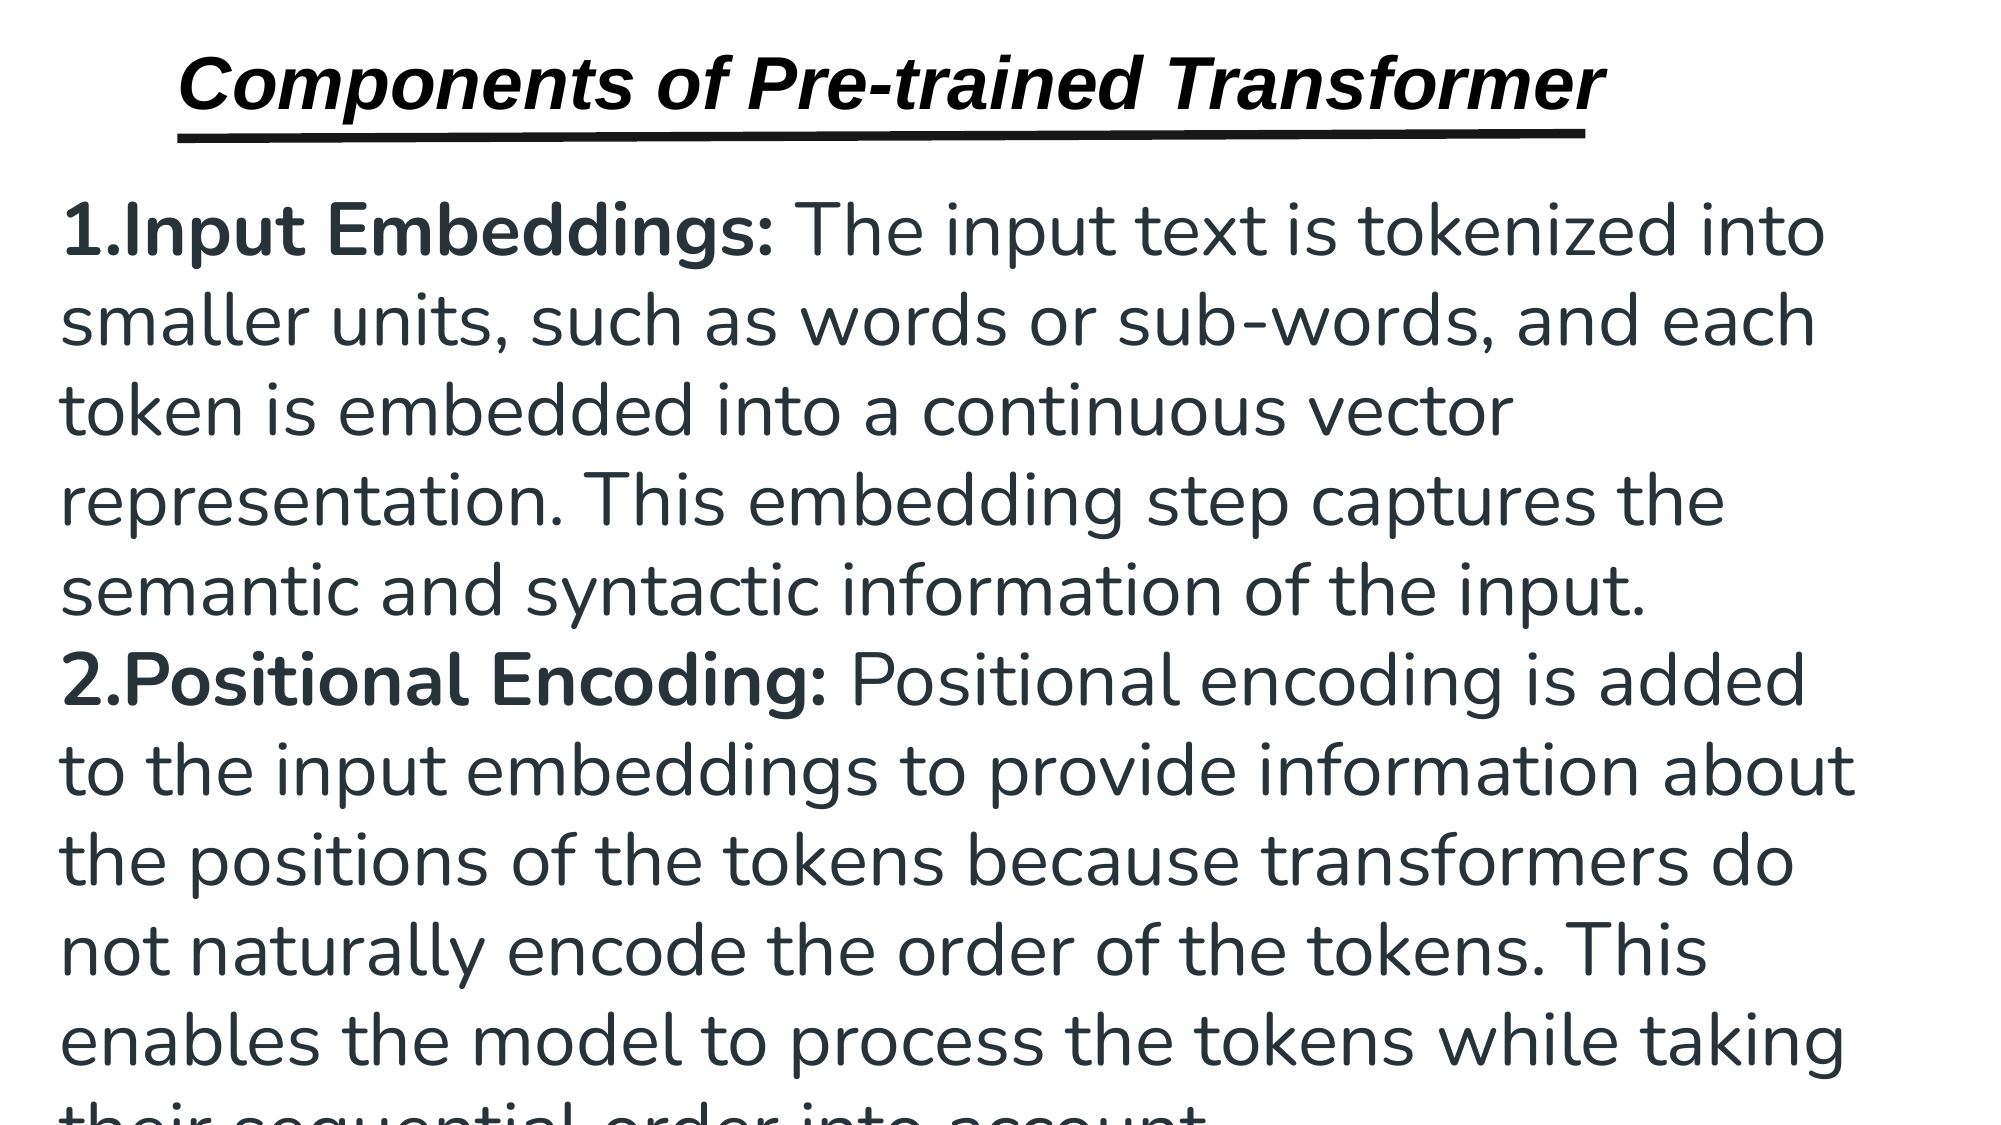

# Components of Pre-trained Transformer
Input Embeddings: The input text is tokenized into smaller units, such as words or sub-words, and each token is embedded into a continuous vector representation. This embedding step captures the semantic and syntactic information of the input.
Positional Encoding: Positional encoding is added to the input embeddings to provide information about the positions of the tokens because transformers do not naturally encode the order of the tokens. This enables the model to process the tokens while taking their sequential order into account.
Myth
Outcome